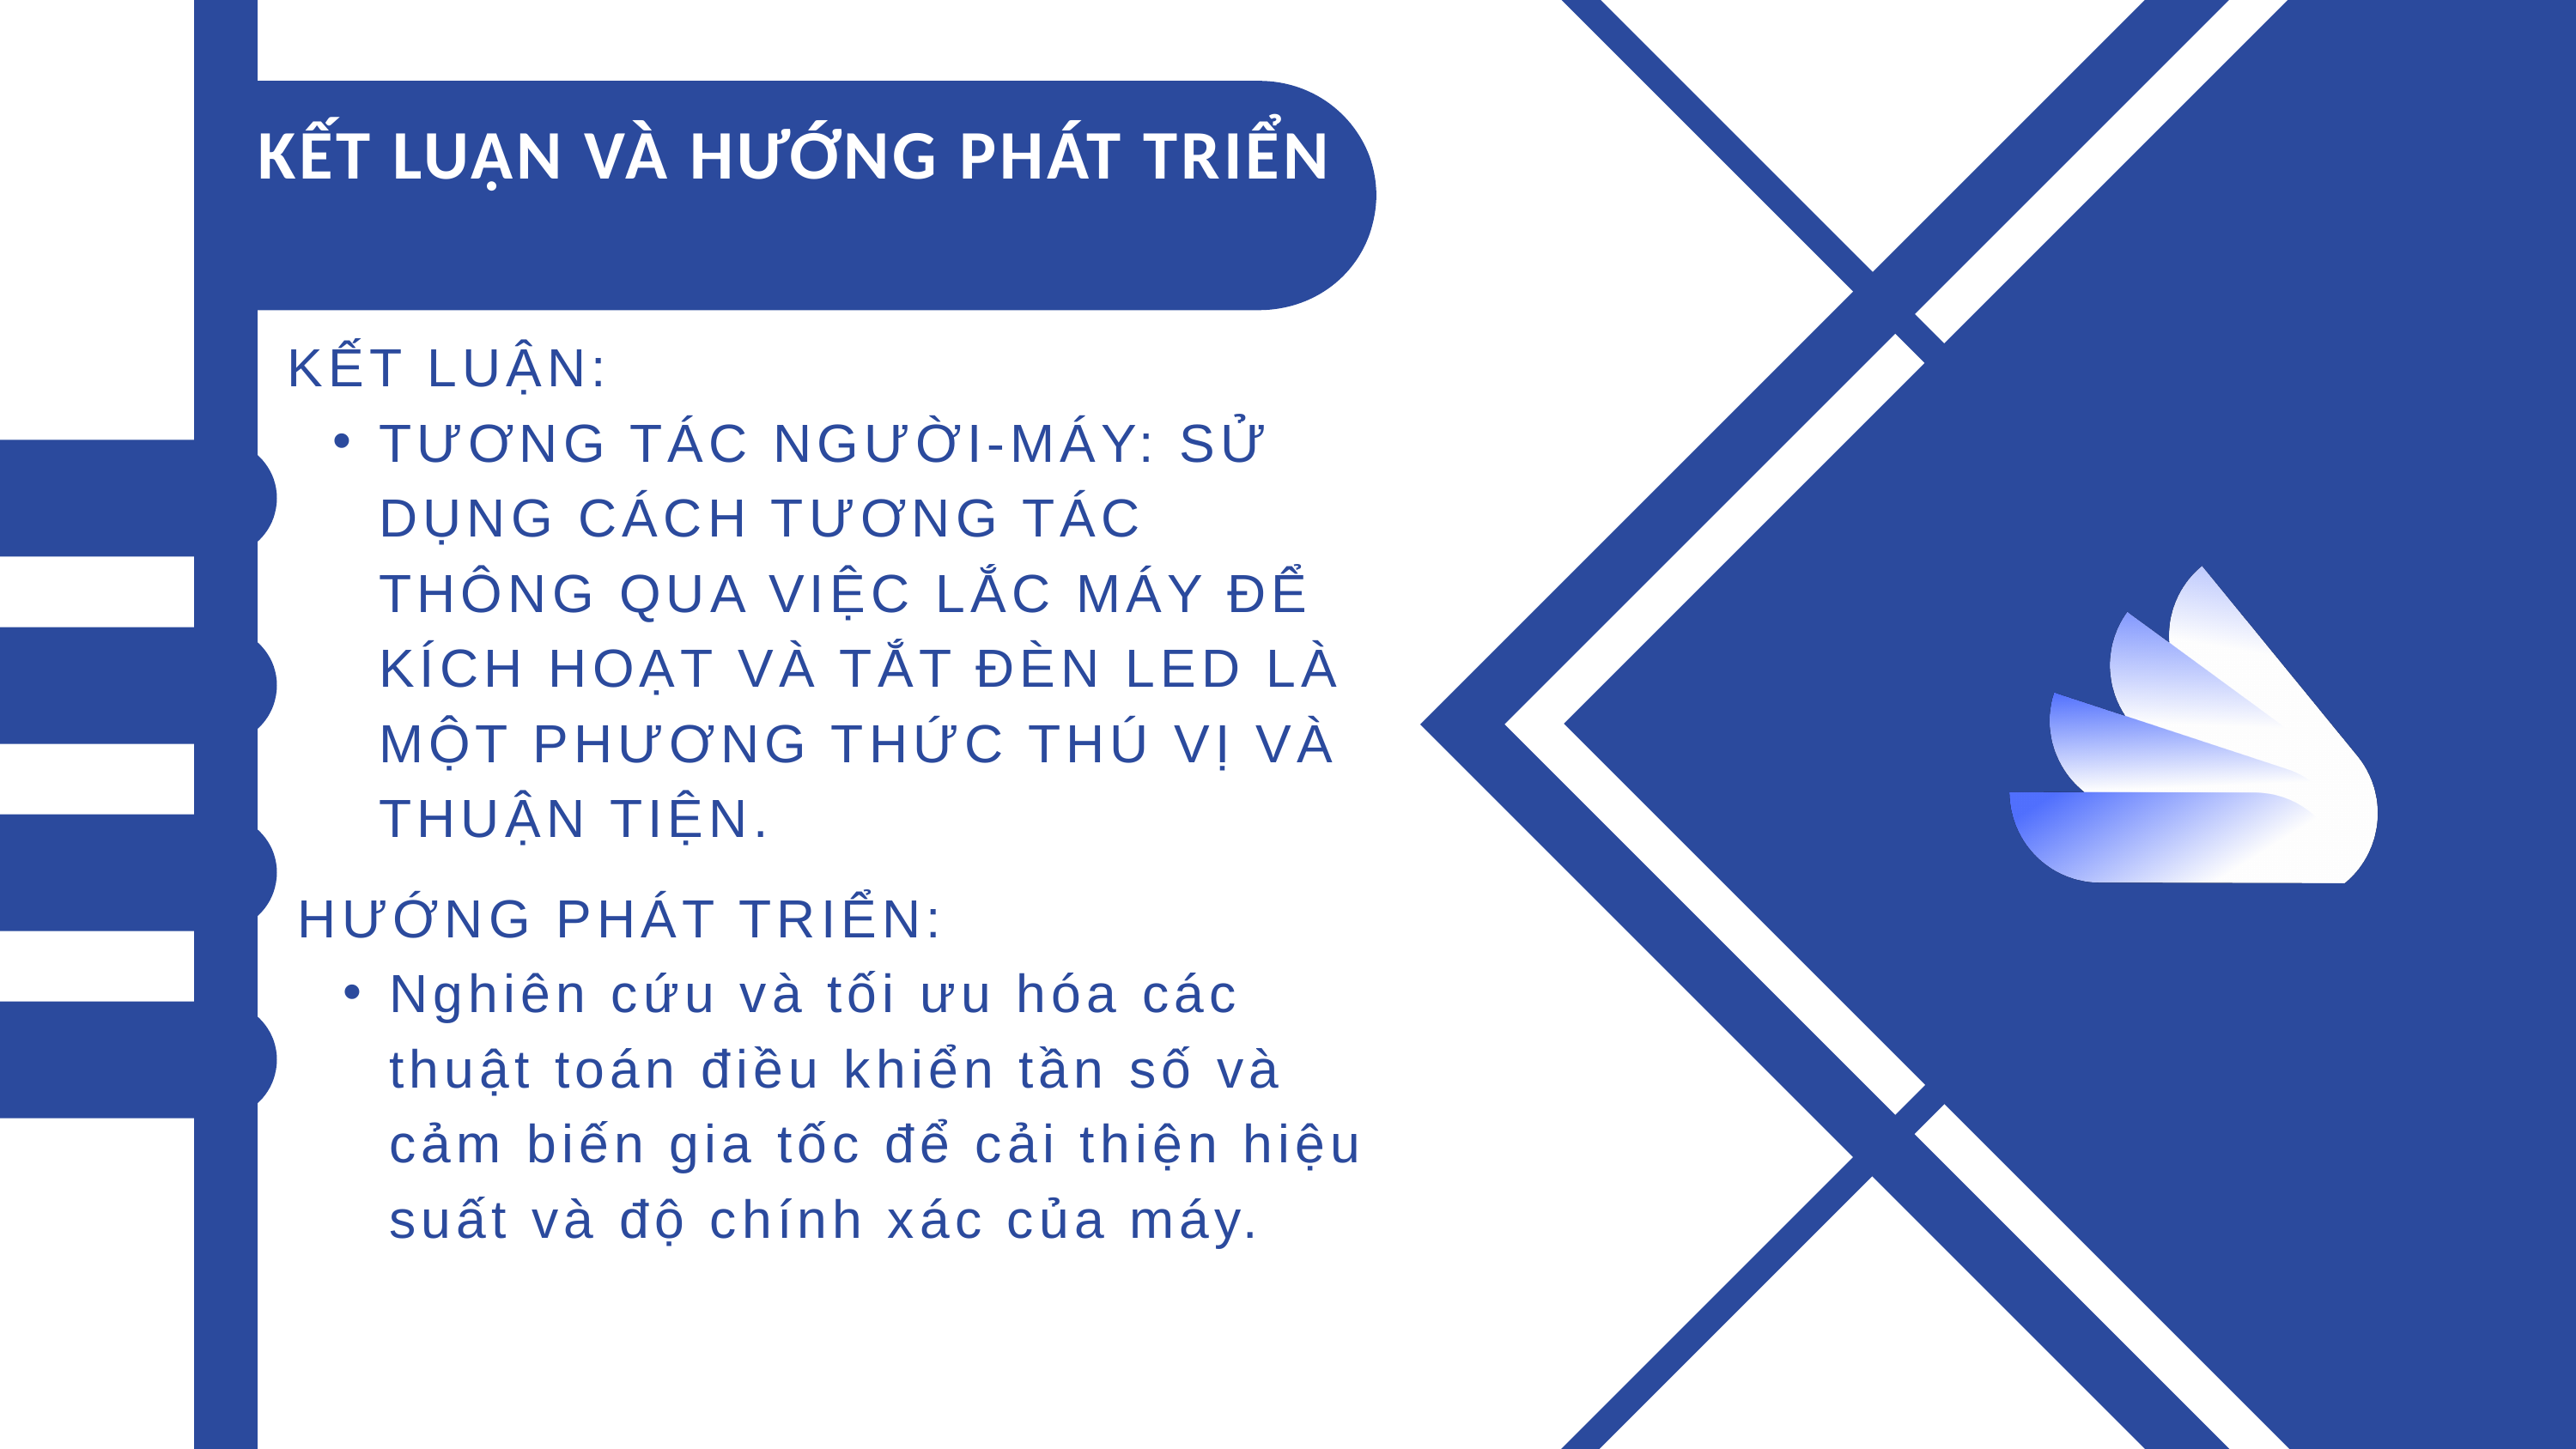

KẾT LUẬN VÀ HƯỚNG PHÁT TRIỂN
KẾT LUẬN:
TƯƠNG TÁC NGƯỜI-MÁY: SỬ DỤNG CÁCH TƯƠNG TÁC THÔNG QUA VIỆC LẮC MÁY ĐỂ KÍCH HOẠT VÀ TẮT ĐÈN LED LÀ MỘT PHƯƠNG THỨC THÚ VỊ VÀ THUẬN TIỆN.

HƯỚNG PHÁT TRIỂN:
Nghiên cứu và tối ưu hóa các thuật toán điều khiển tần số và cảm biến gia tốc để cải thiện hiệu suất và độ chính xác của máy.